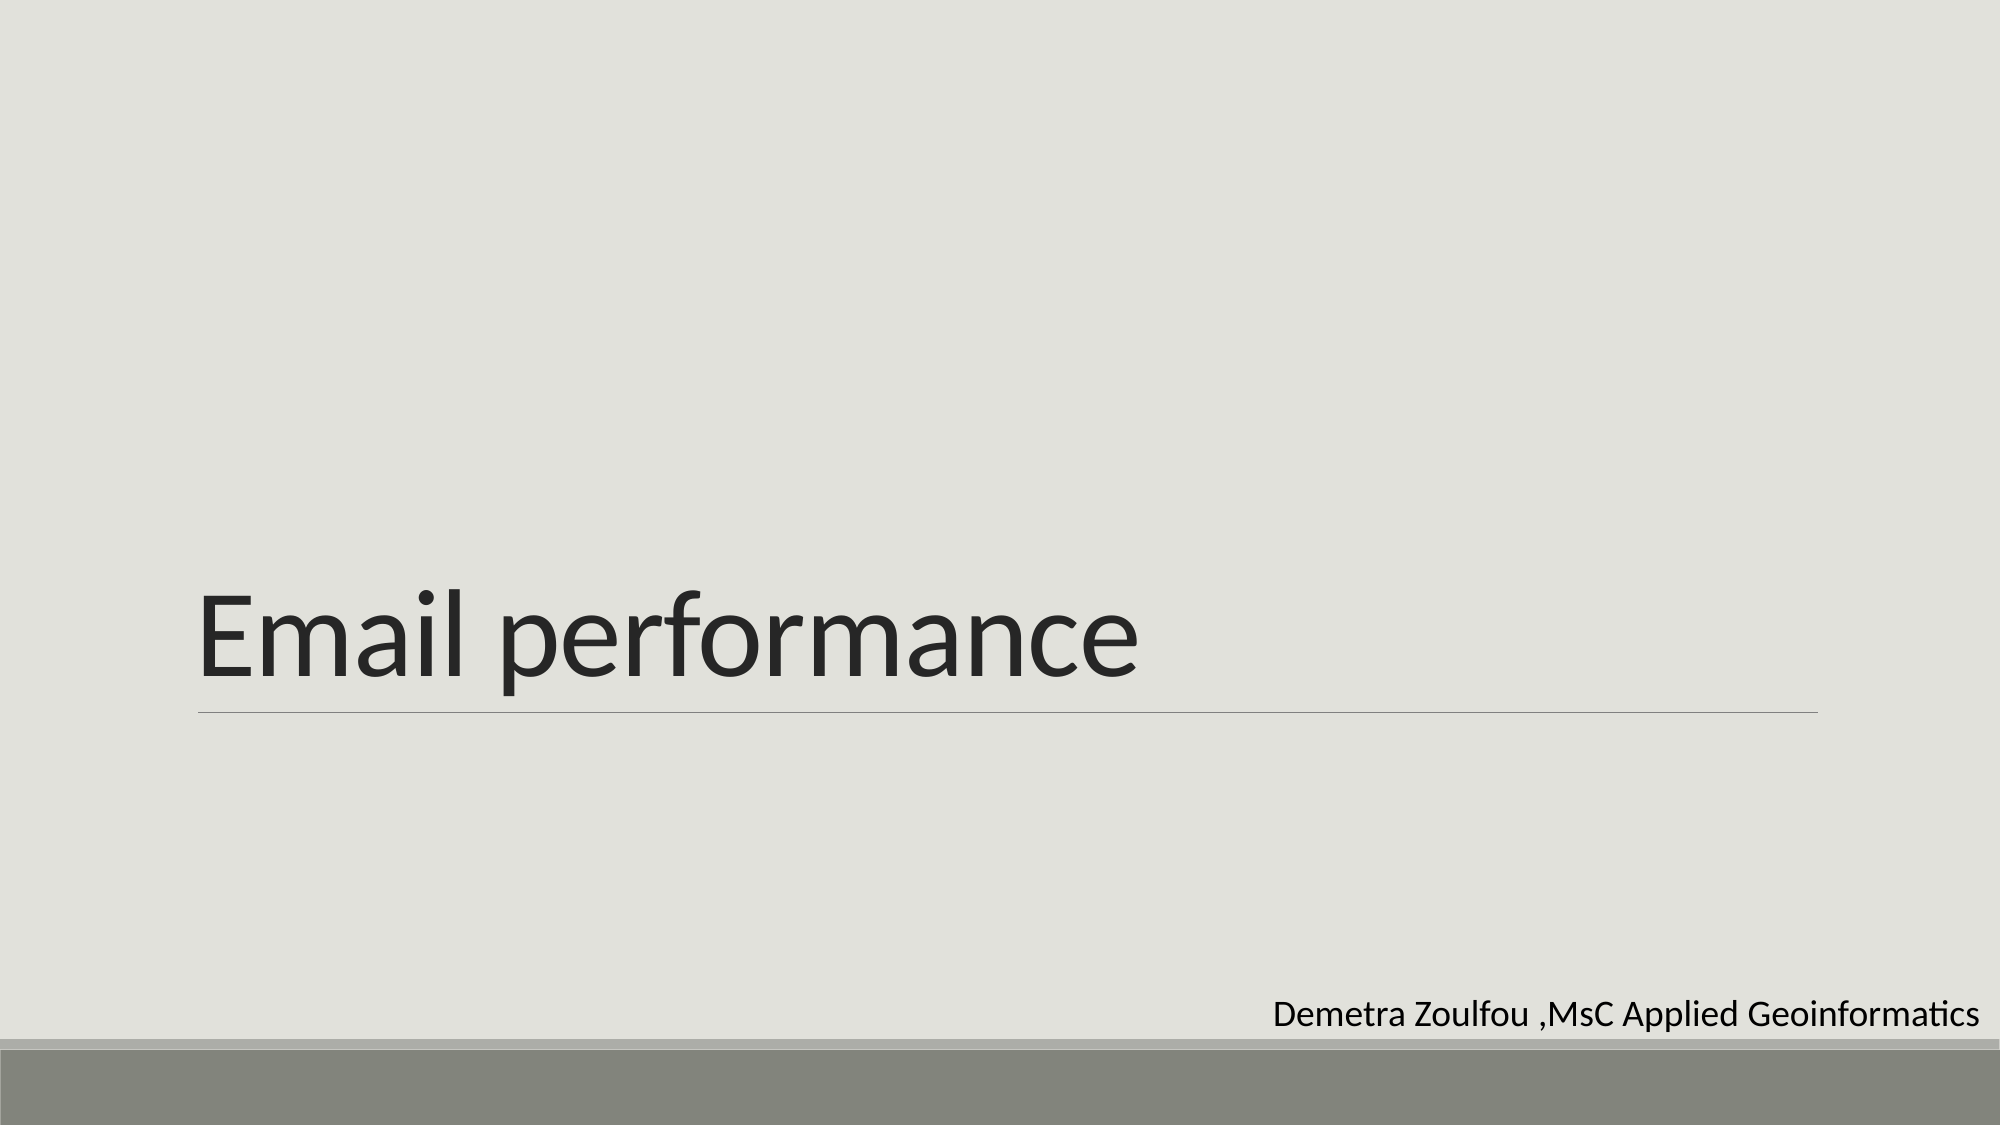

# Email performance

Demetra Zoulfou ,MsC Applied Geoinformatics